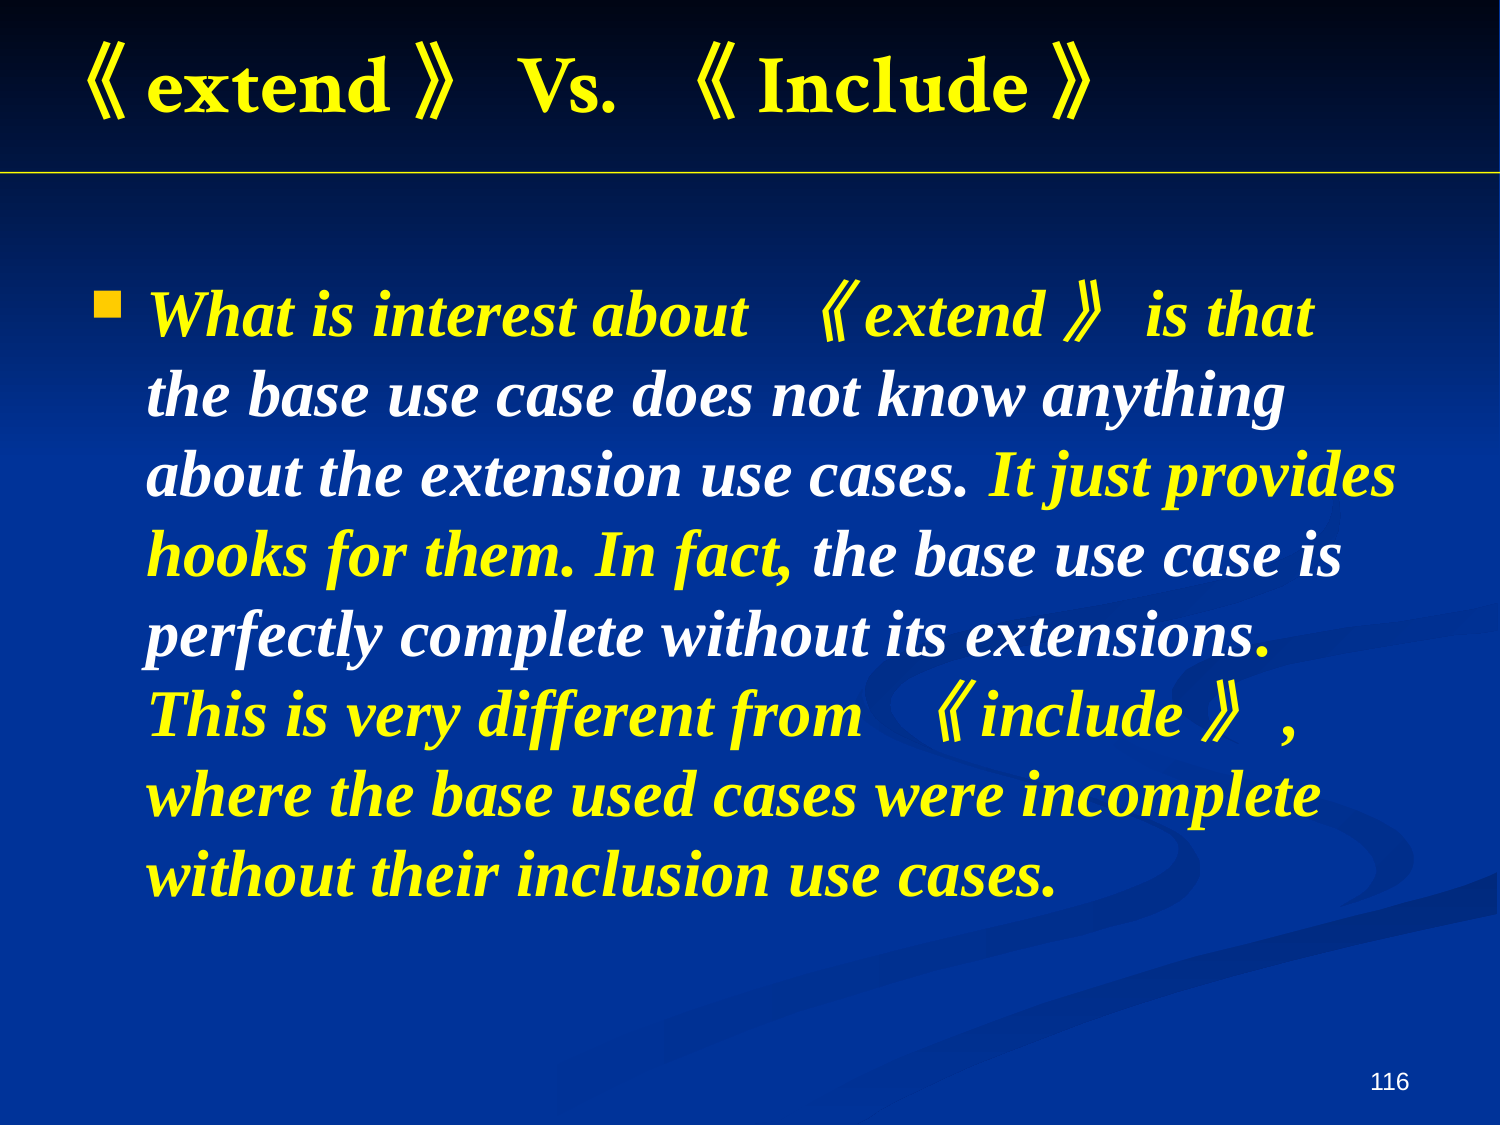

《extend》Vs. 《Include》

What is interest about 《extend》is that the base use case does not know anything about the extension use cases. It just provides hooks for them. In fact, the base use case is perfectly complete without its extensions. This is very different from 《include》, where the base used cases were incomplete without their inclusion use cases.
116